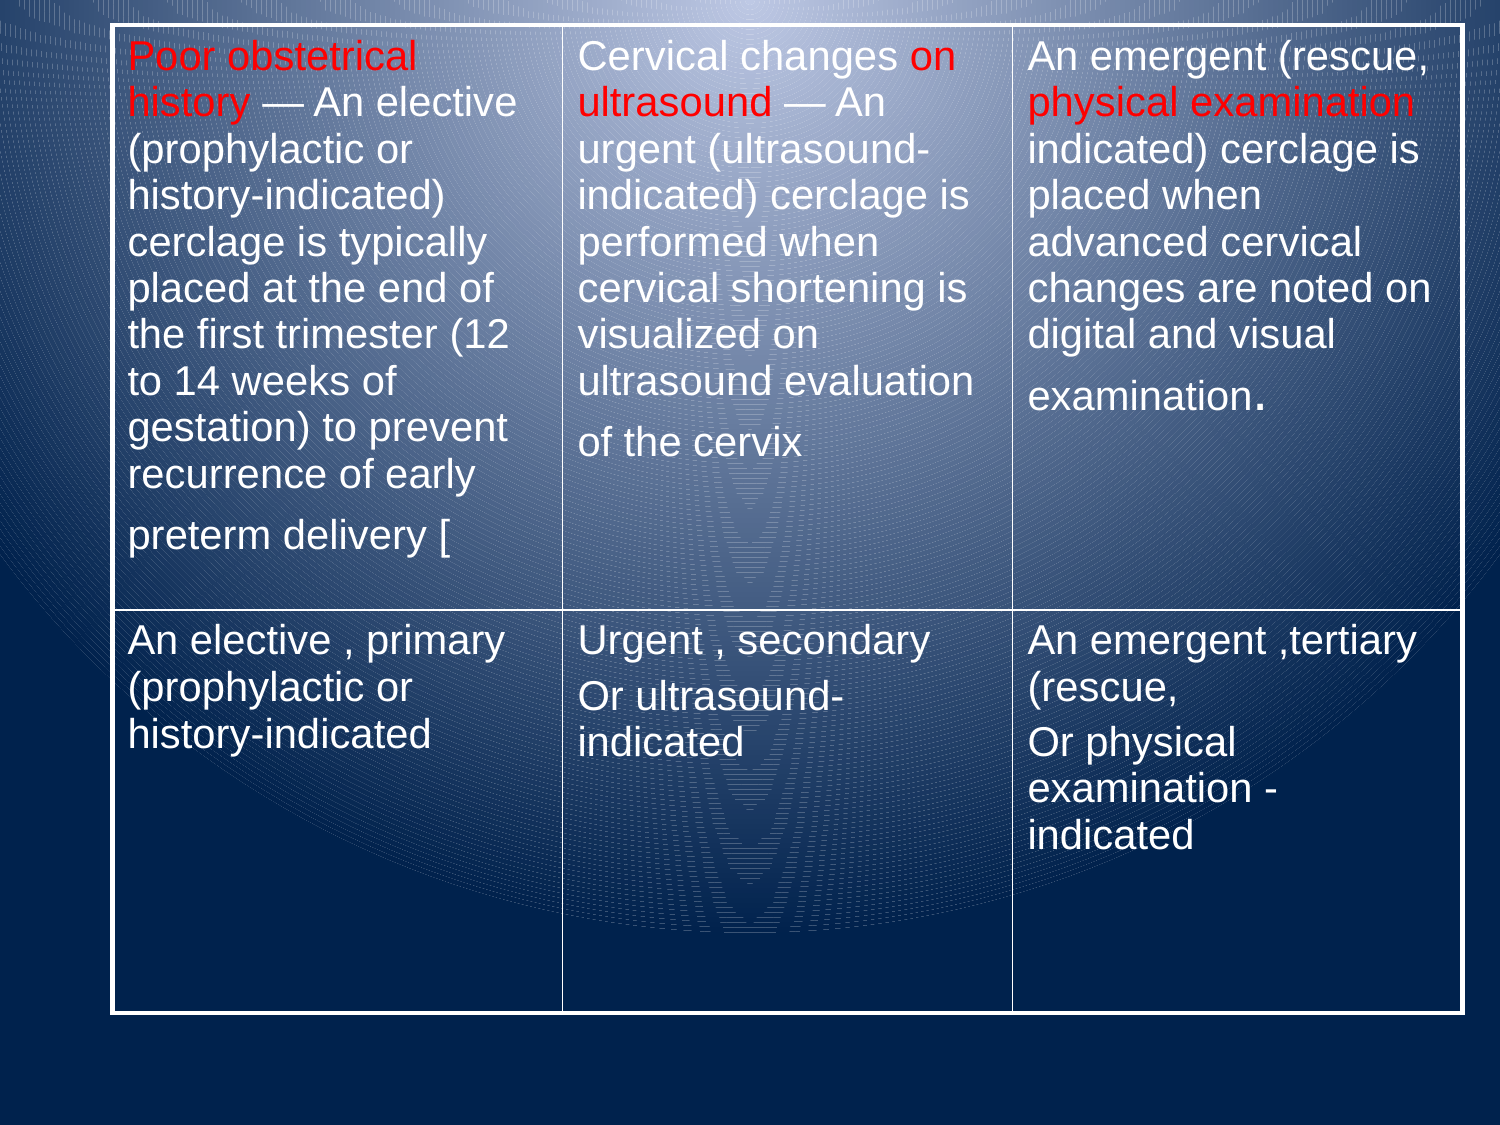

| Poor obstetrical history — An elective (prophylactic or history-indicated) cerclage is typically placed at the end of the first trimester (12 to 14 weeks of gestation) to prevent recurrence of early preterm delivery [ | Cervical changes on ultrasound — An urgent (ultrasound-indicated) cerclage is performed when cervical shortening is visualized on ultrasound evaluation of the cervix | An emergent (rescue, physical examination indicated) cerclage is placed when advanced cervical changes are noted on digital and visual examination. |
| --- | --- | --- |
| An elective , primary (prophylactic or history-indicated | Urgent , secondary Or ultrasound-indicated | An emergent ,tertiary (rescue, Or physical examination - indicated |